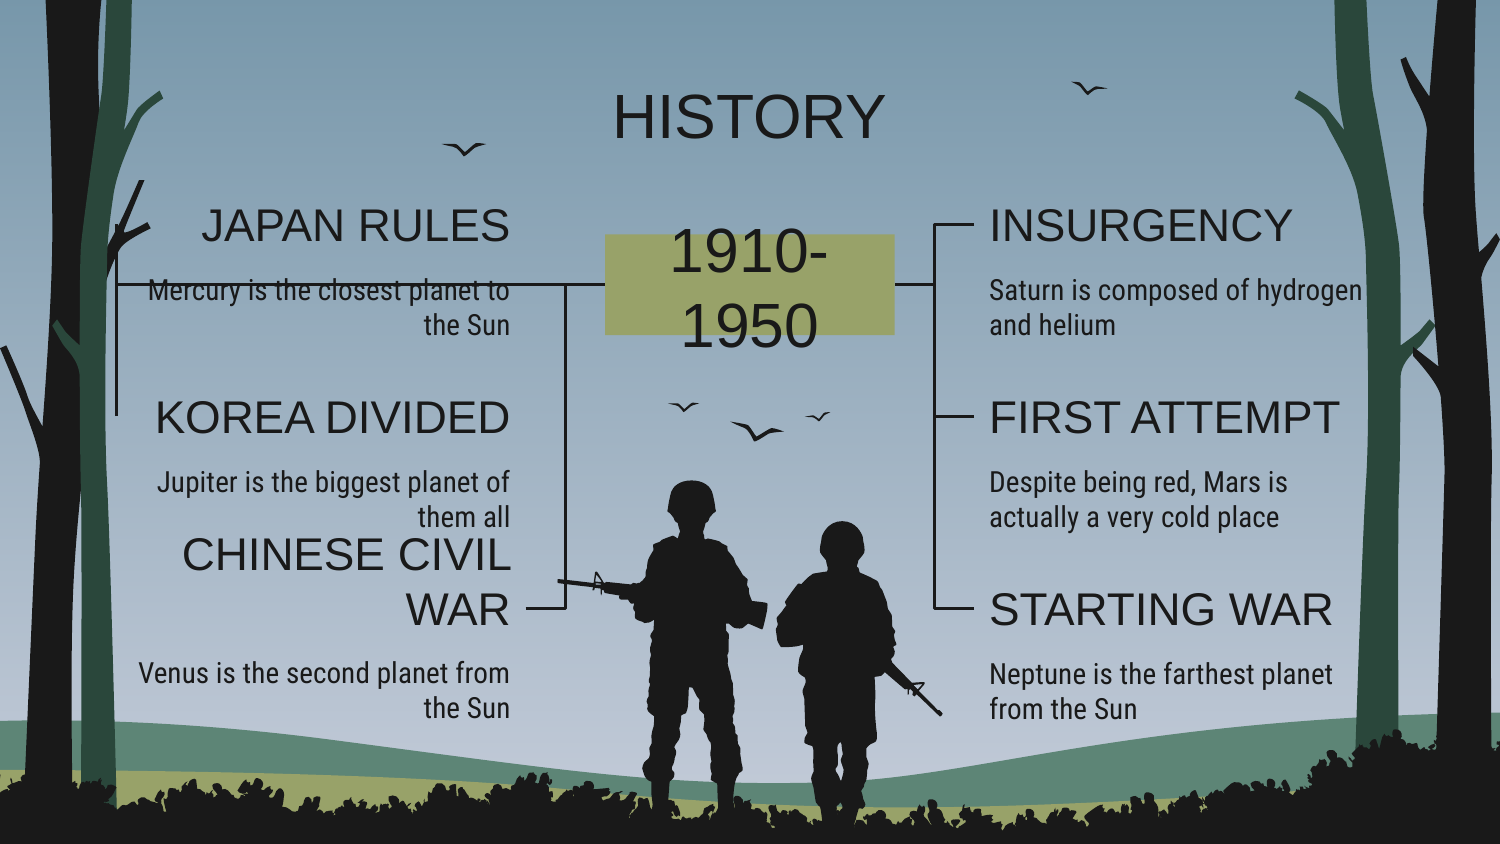

# HISTORY

INSURGENCY
JAPAN RULES
1910-1950
Mercury is the closest planet to the Sun
Saturn is composed of hydrogen and helium
FIRST ATTEMPT
KOREA DIVIDED

Jupiter is the biggest planet of them all
Despite being red, Mars is actually a very cold place

STARTING WAR
CHINESE CIVIL WAR
Venus is the second planet from the Sun
Neptune is the farthest planet from the Sun